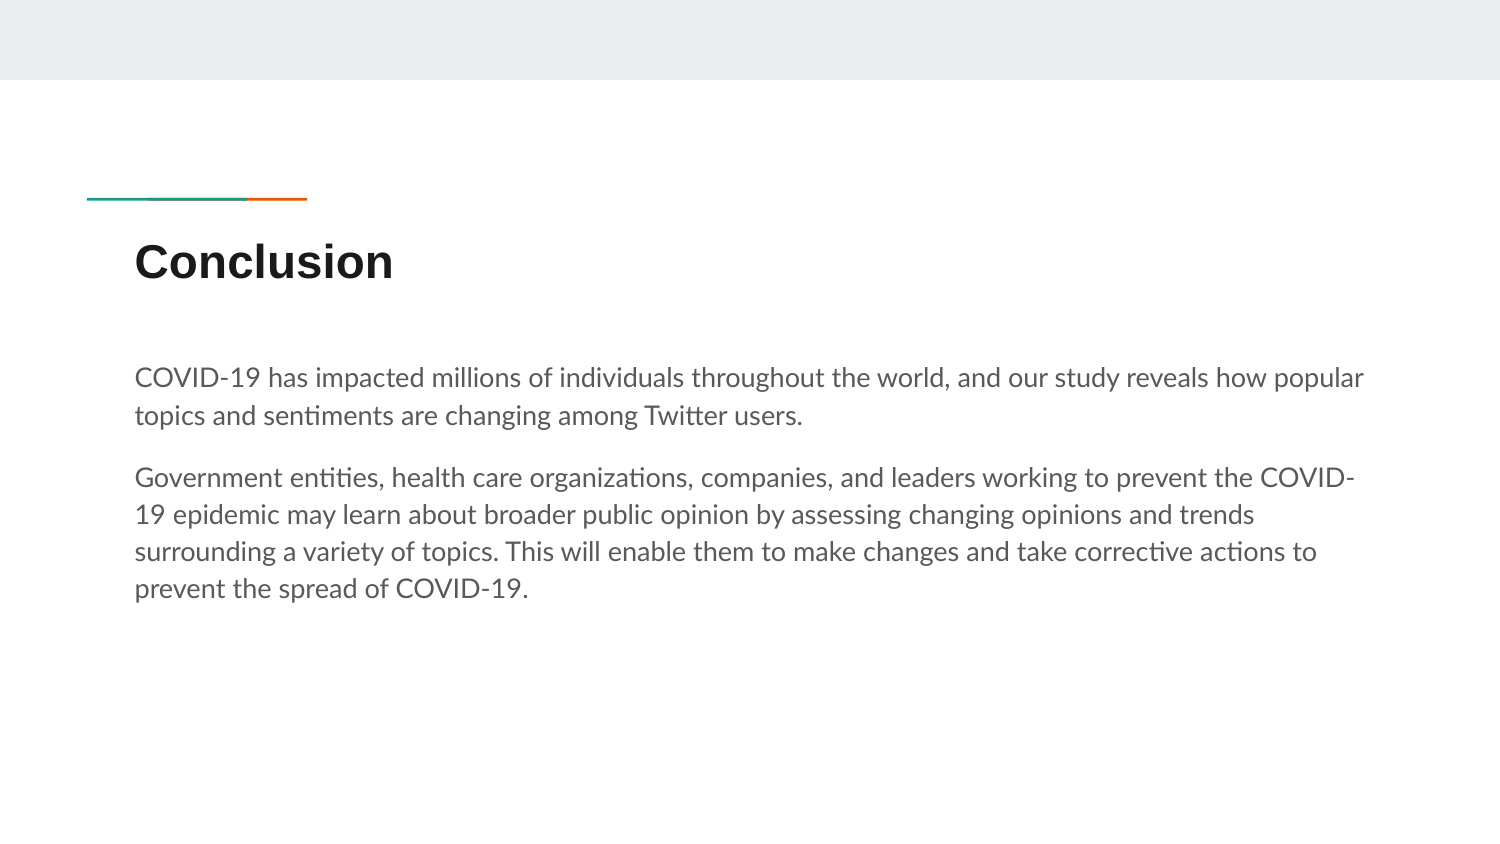

# Conclusion
COVID-19 has impacted millions of individuals throughout the world, and our study reveals how popular topics and sentiments are changing among Twitter users.
Government entities, health care organizations, companies, and leaders working to prevent the COVID-19 epidemic may learn about broader public opinion by assessing changing opinions and trends surrounding a variety of topics. This will enable them to make changes and take corrective actions to prevent the spread of COVID-19.